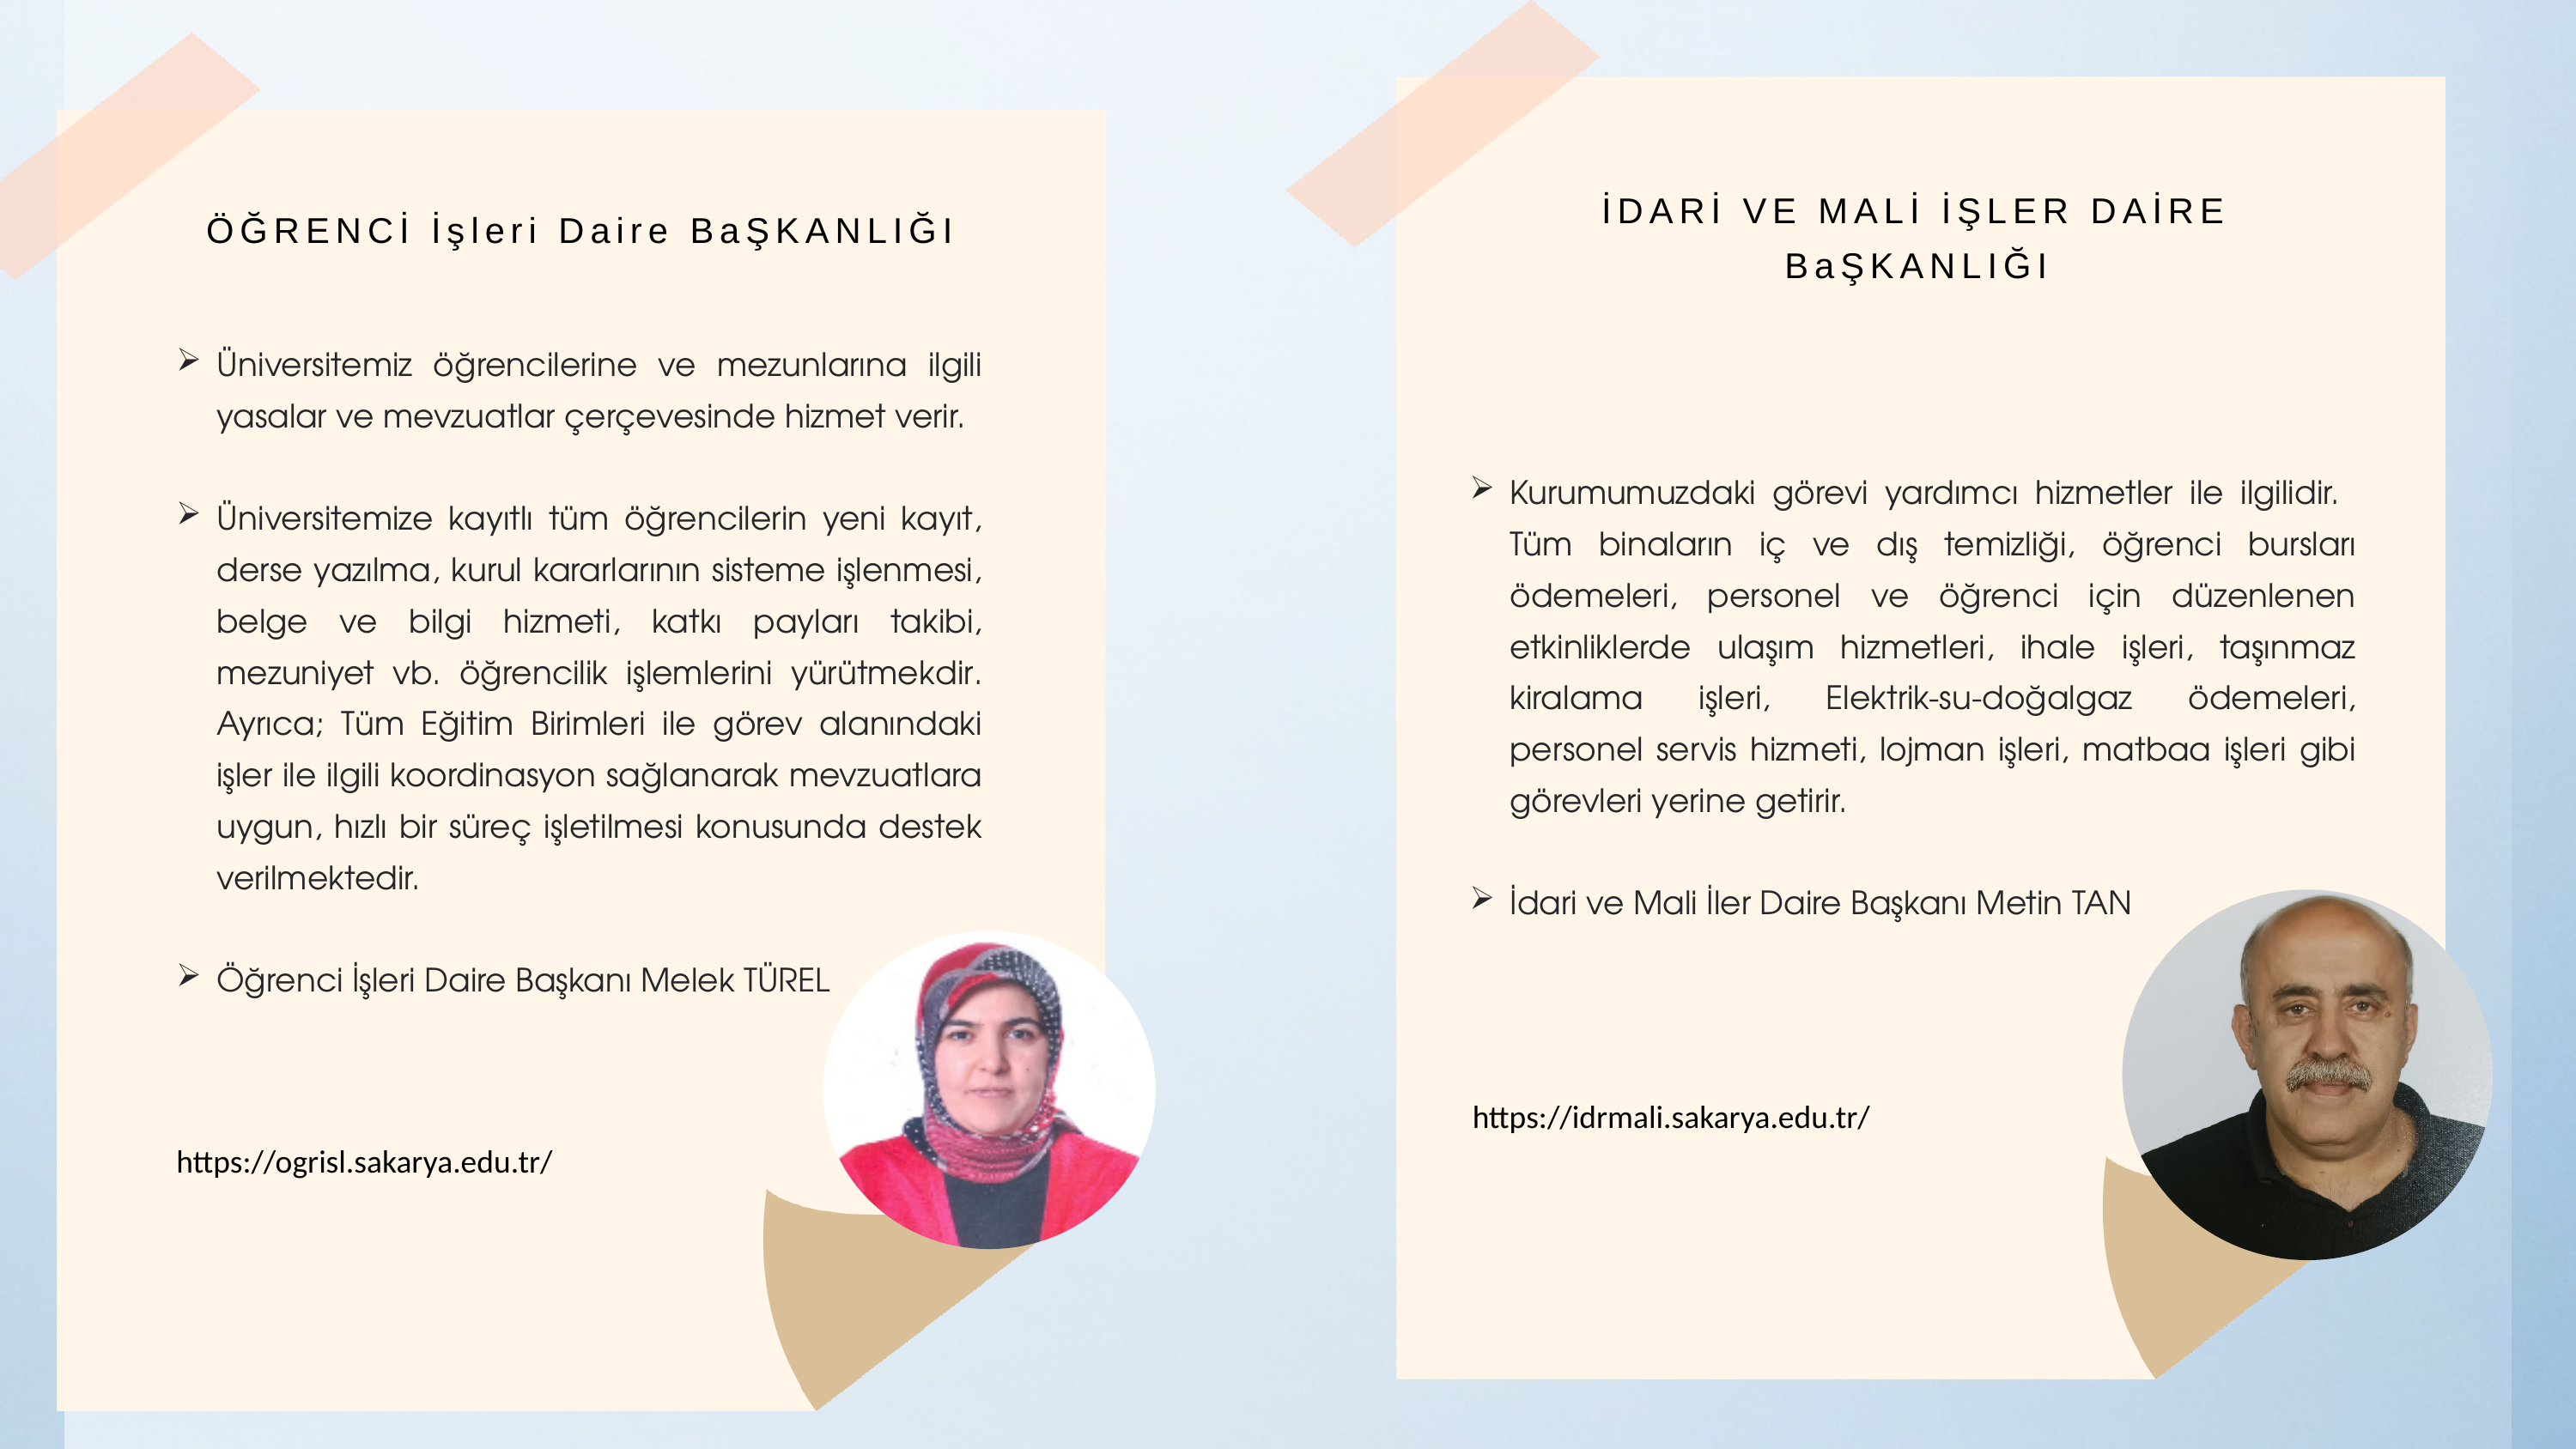

İDARİ VE MALİ İŞLER DAİRE BaŞKANLIĞI
ÖĞRENCİ İşleri Daire BaŞKANLIĞI
Üniversitemiz öğrencilerine ve mezunlarına ilgili yasalar ve mevzuatlar çerçevesinde hizmet verir.

Üniversitemize kayıtlı tüm öğrencilerin yeni kayıt, derse yazılma, kurul kararlarının sisteme işlenmesi, belge ve bilgi hizmeti, katkı payları takibi, mezuniyet vb. öğrencilik işlemlerini yürütmekdir. Ayrıca; Tüm Eğitim Birimleri ile görev alanındaki işler ile ilgili koordinasyon sağlanarak mevzuatlara uygun, hızlı bir süreç işletilmesi konusunda destek verilmektedir.

Öğrenci İşleri Daire Başkanı Melek TÜREL
Kurumumuzdaki görevi yardımcı hizmetler ile ilgilidir.  Tüm binaların iç ve dış temizliği, öğrenci bursları ödemeleri, personel ve öğrenci için düzenlenen etkinliklerde ulaşım hizmetleri, ihale işleri, taşınmaz kiralama işleri, Elektrik-su-doğalgaz ödemeleri, personel servis hizmeti, lojman işleri, matbaa işleri gibi görevleri yerine getirir.

İdari ve Mali İler Daire Başkanı Metin TAN

https://idrmali.sakarya.edu.tr/
https://ogrisl.sakarya.edu.tr/